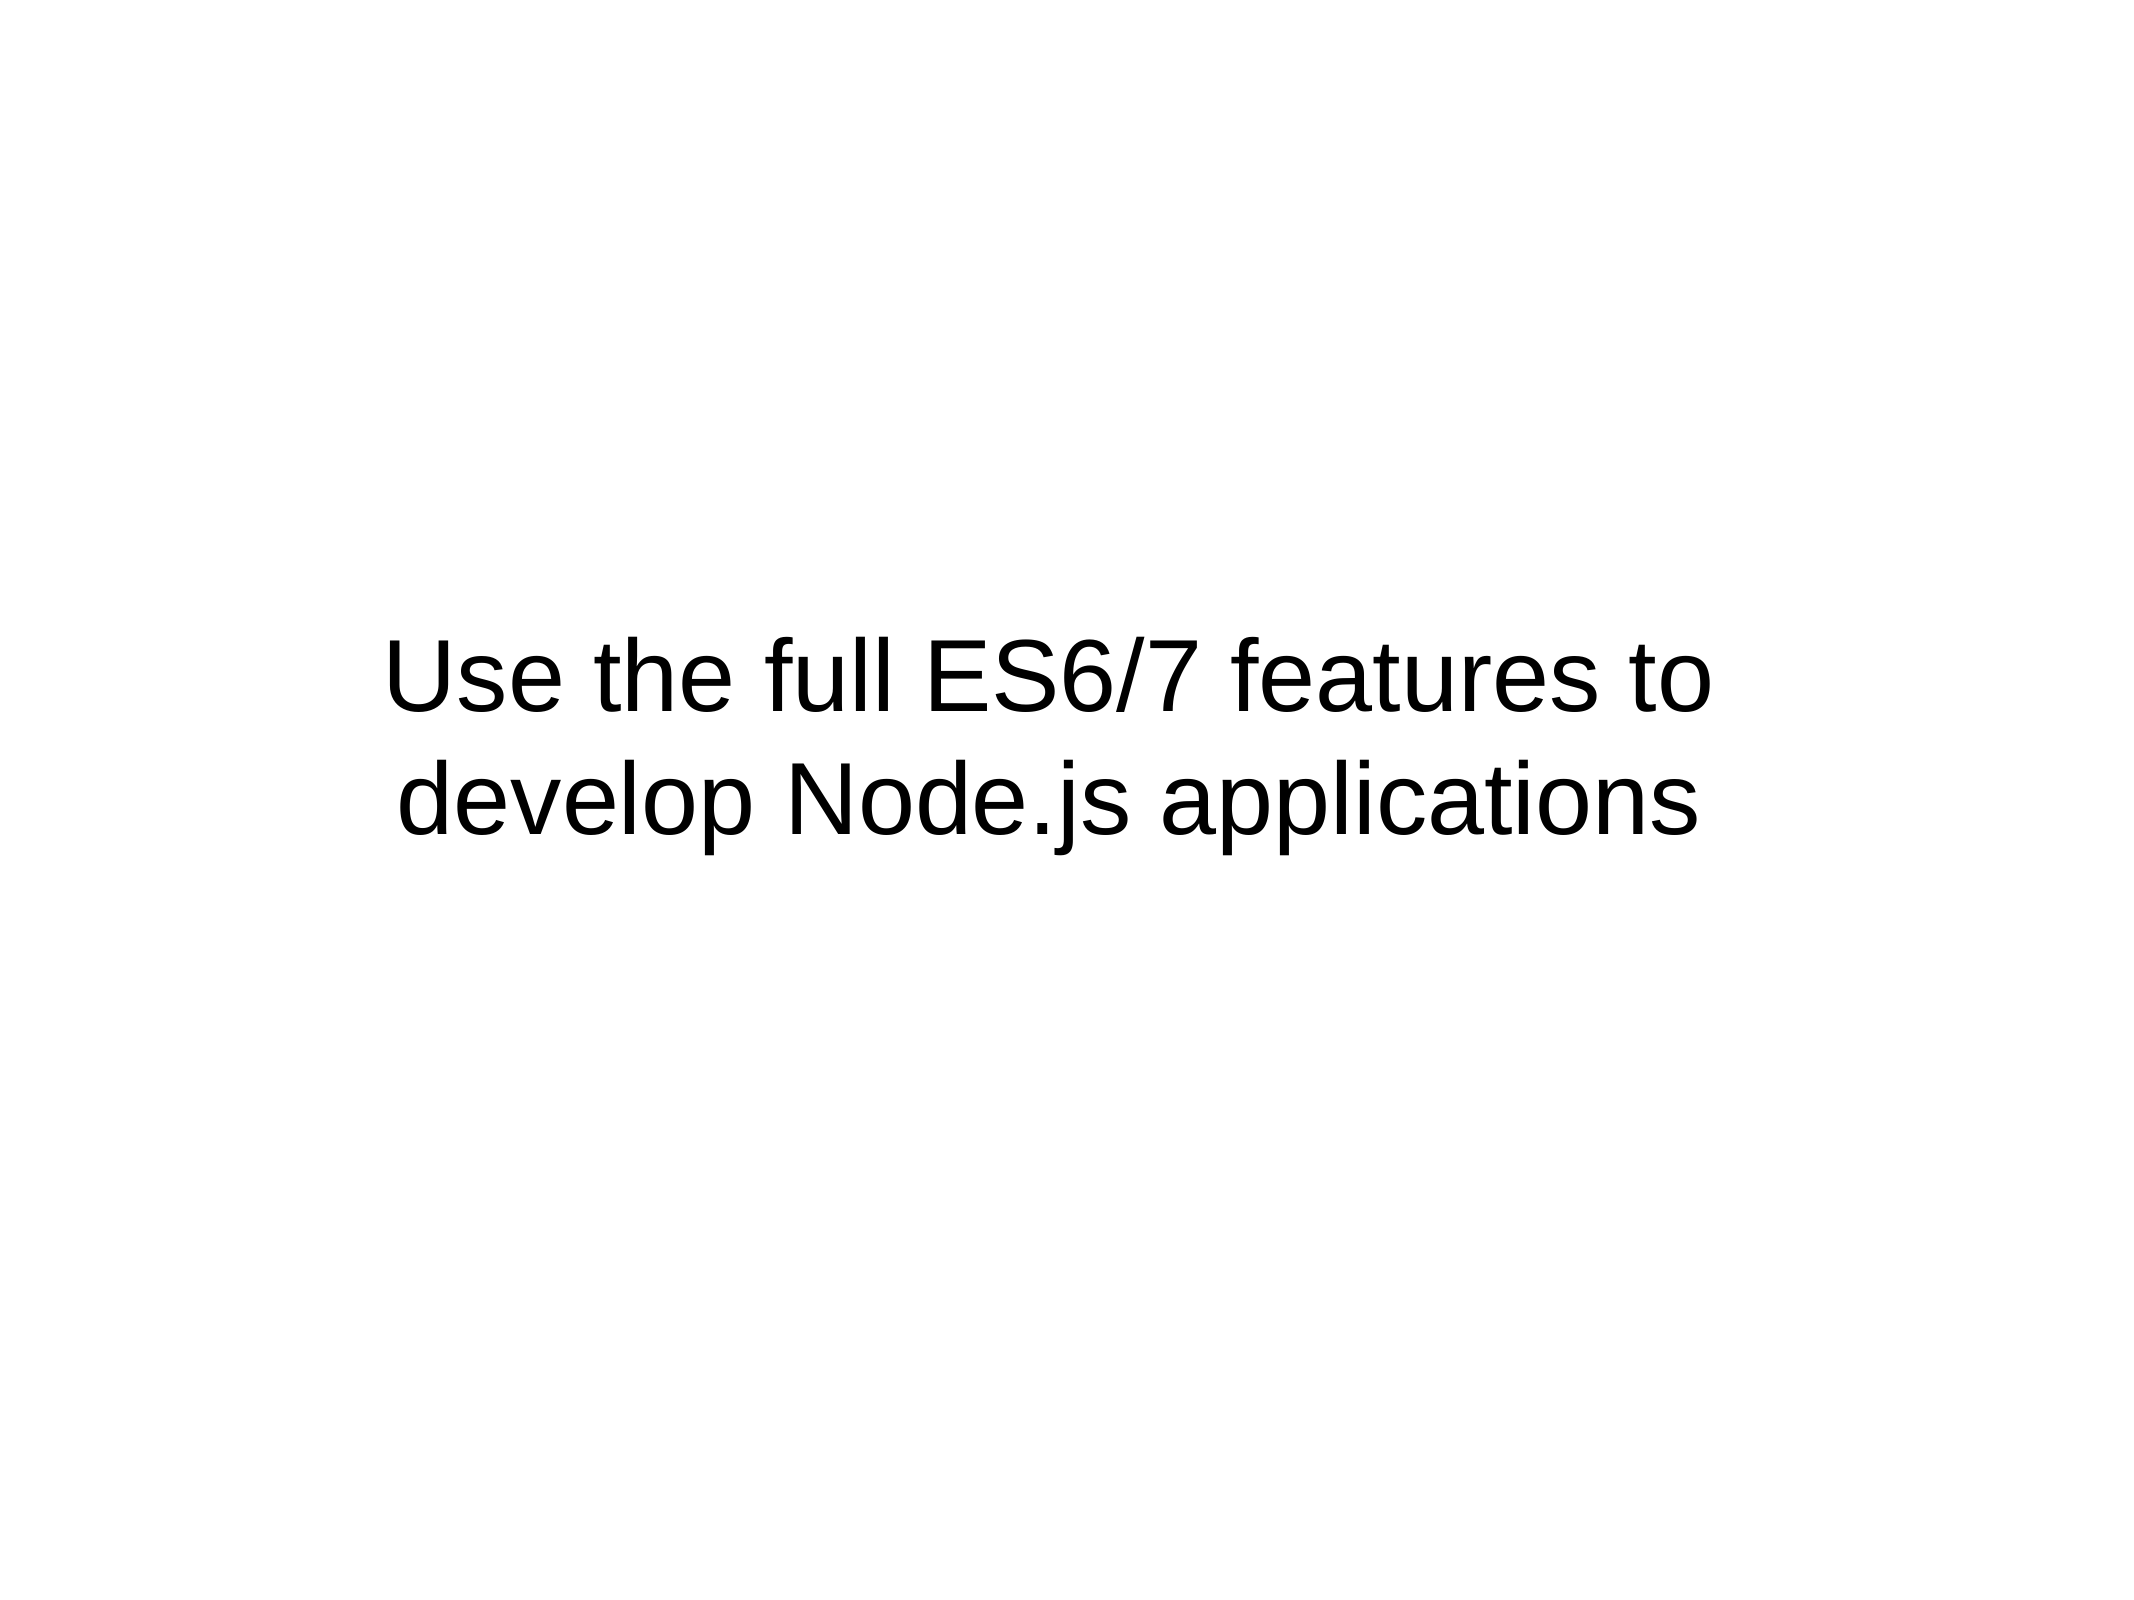

# Use the full ES6/7 features to develop Node.js applications